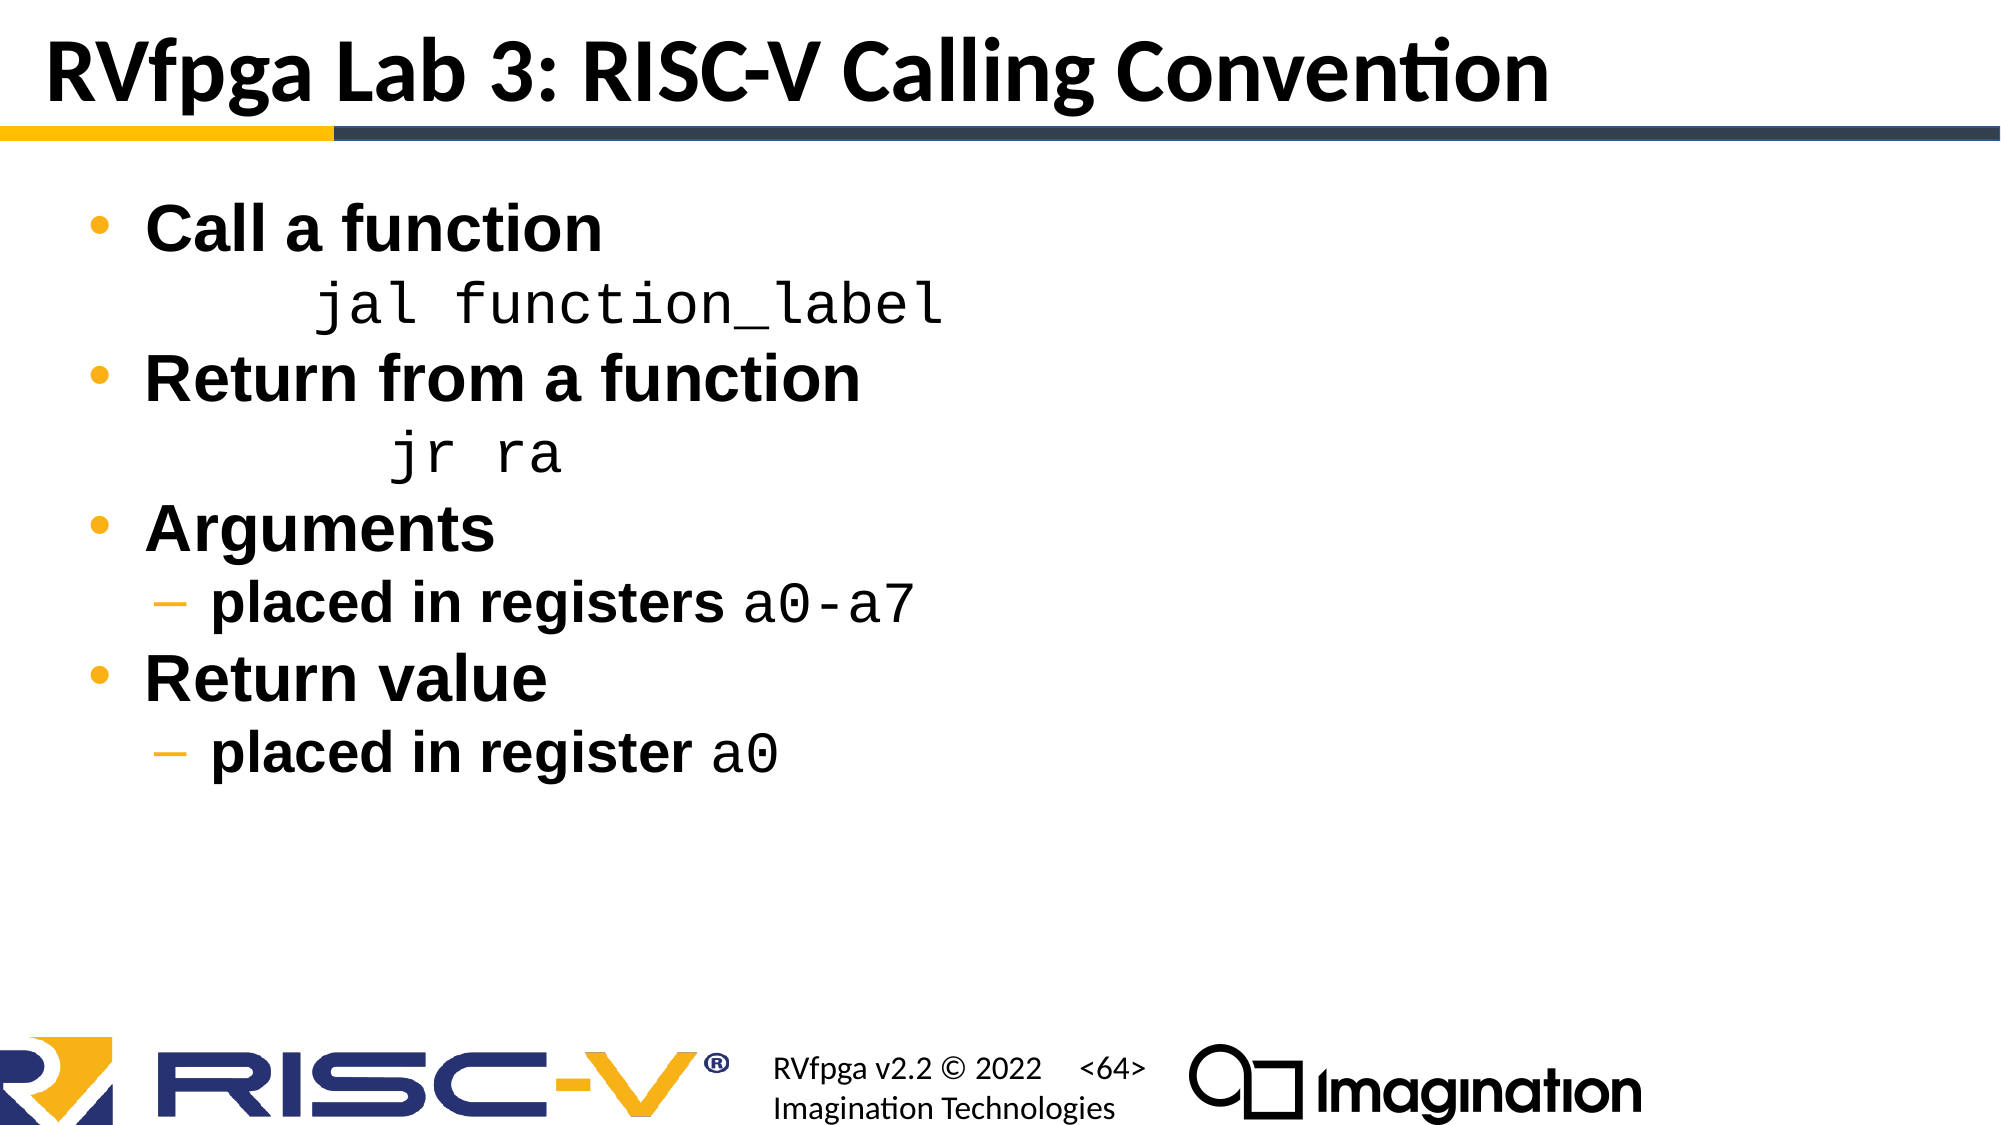

# RVfpga Lab 3: RISC-V Calling Convention
Call a function
	jal function_label
Return from a function
		jr ra
Arguments
placed in registers a0-a7
Return value
placed in register a0